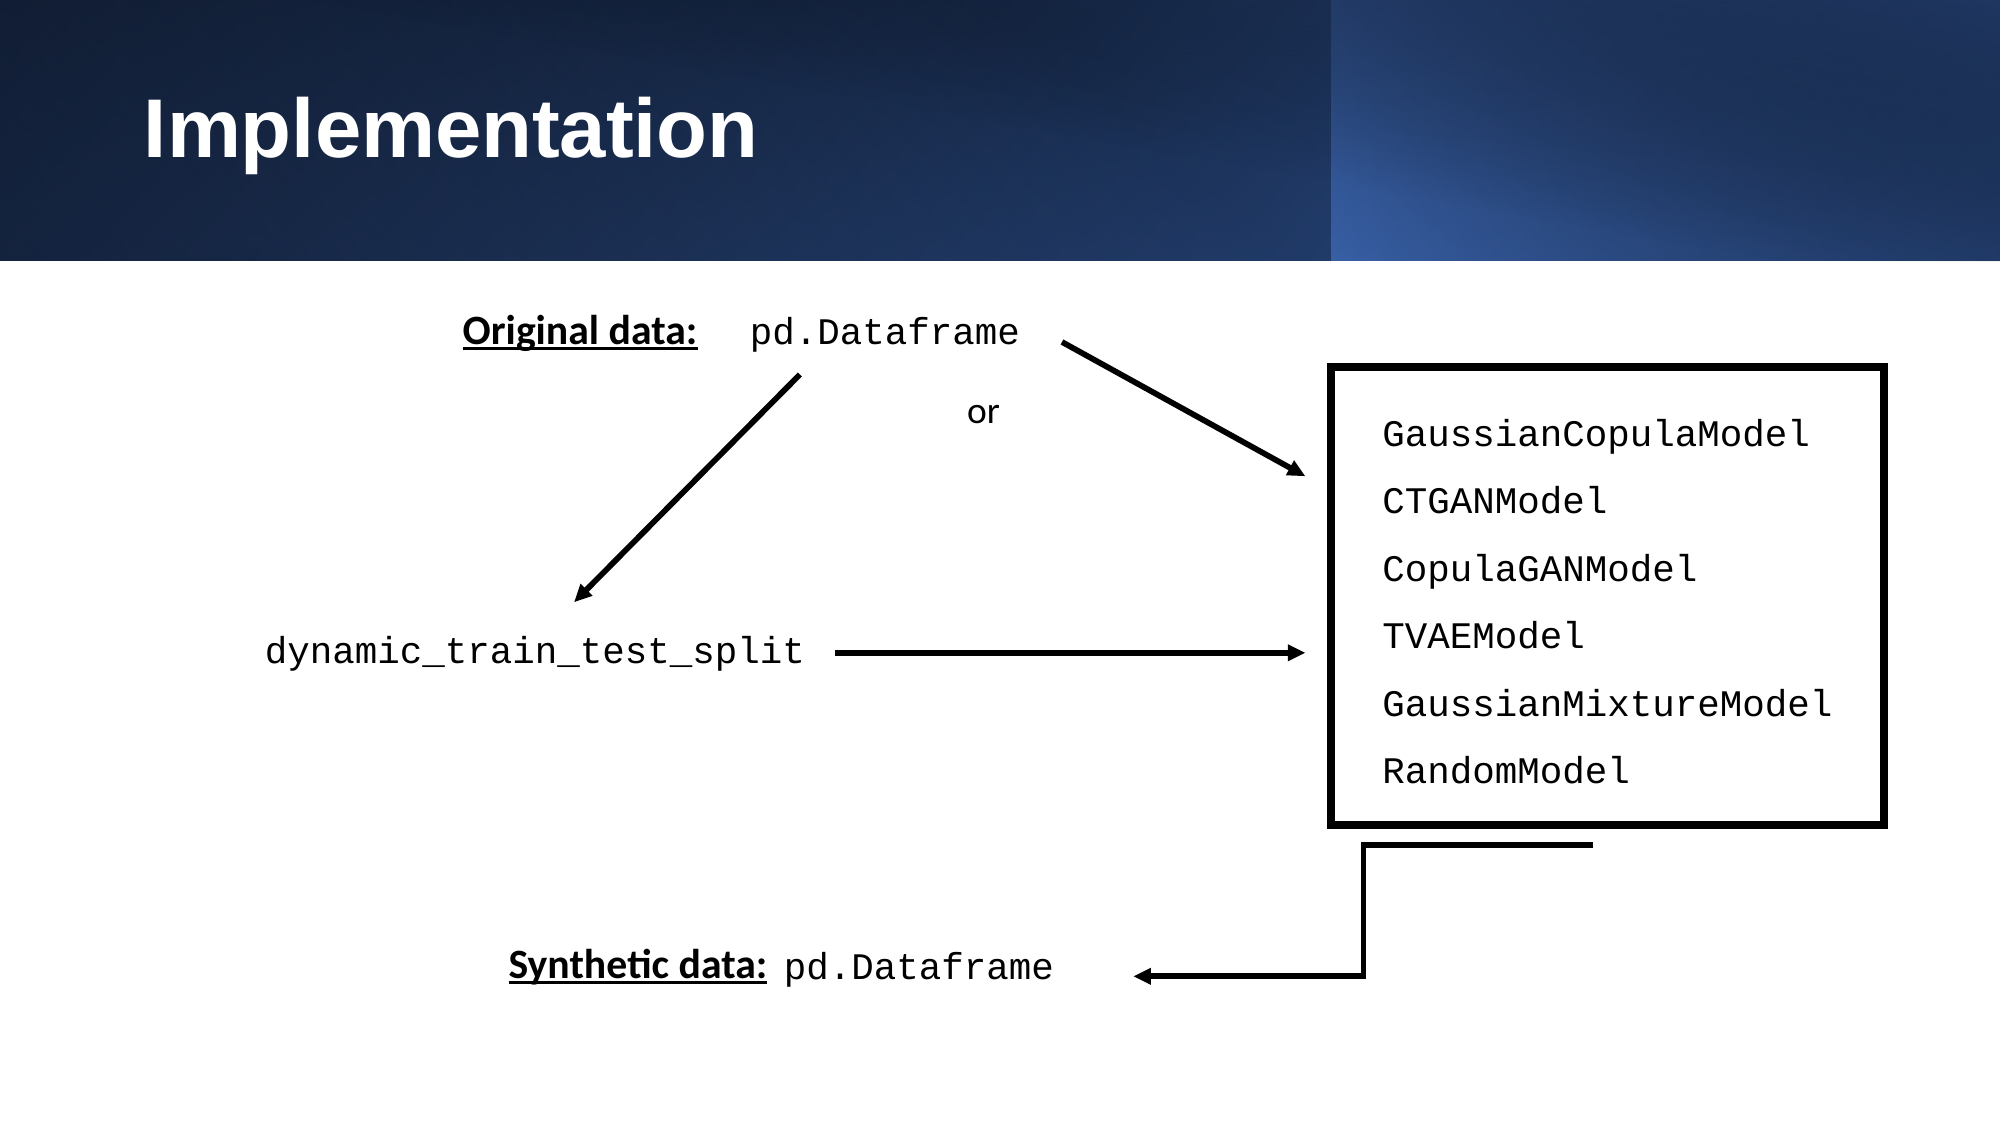

# Implementation
Original data:
pd.Dataframe

or
GaussianCopulaModel
CTGANModel
CopulaGANModel
TVAEModel
GaussianMixtureModel
RandomModel
dynamic_train_test_split
Synthetic data:
pd.Dataframe
14